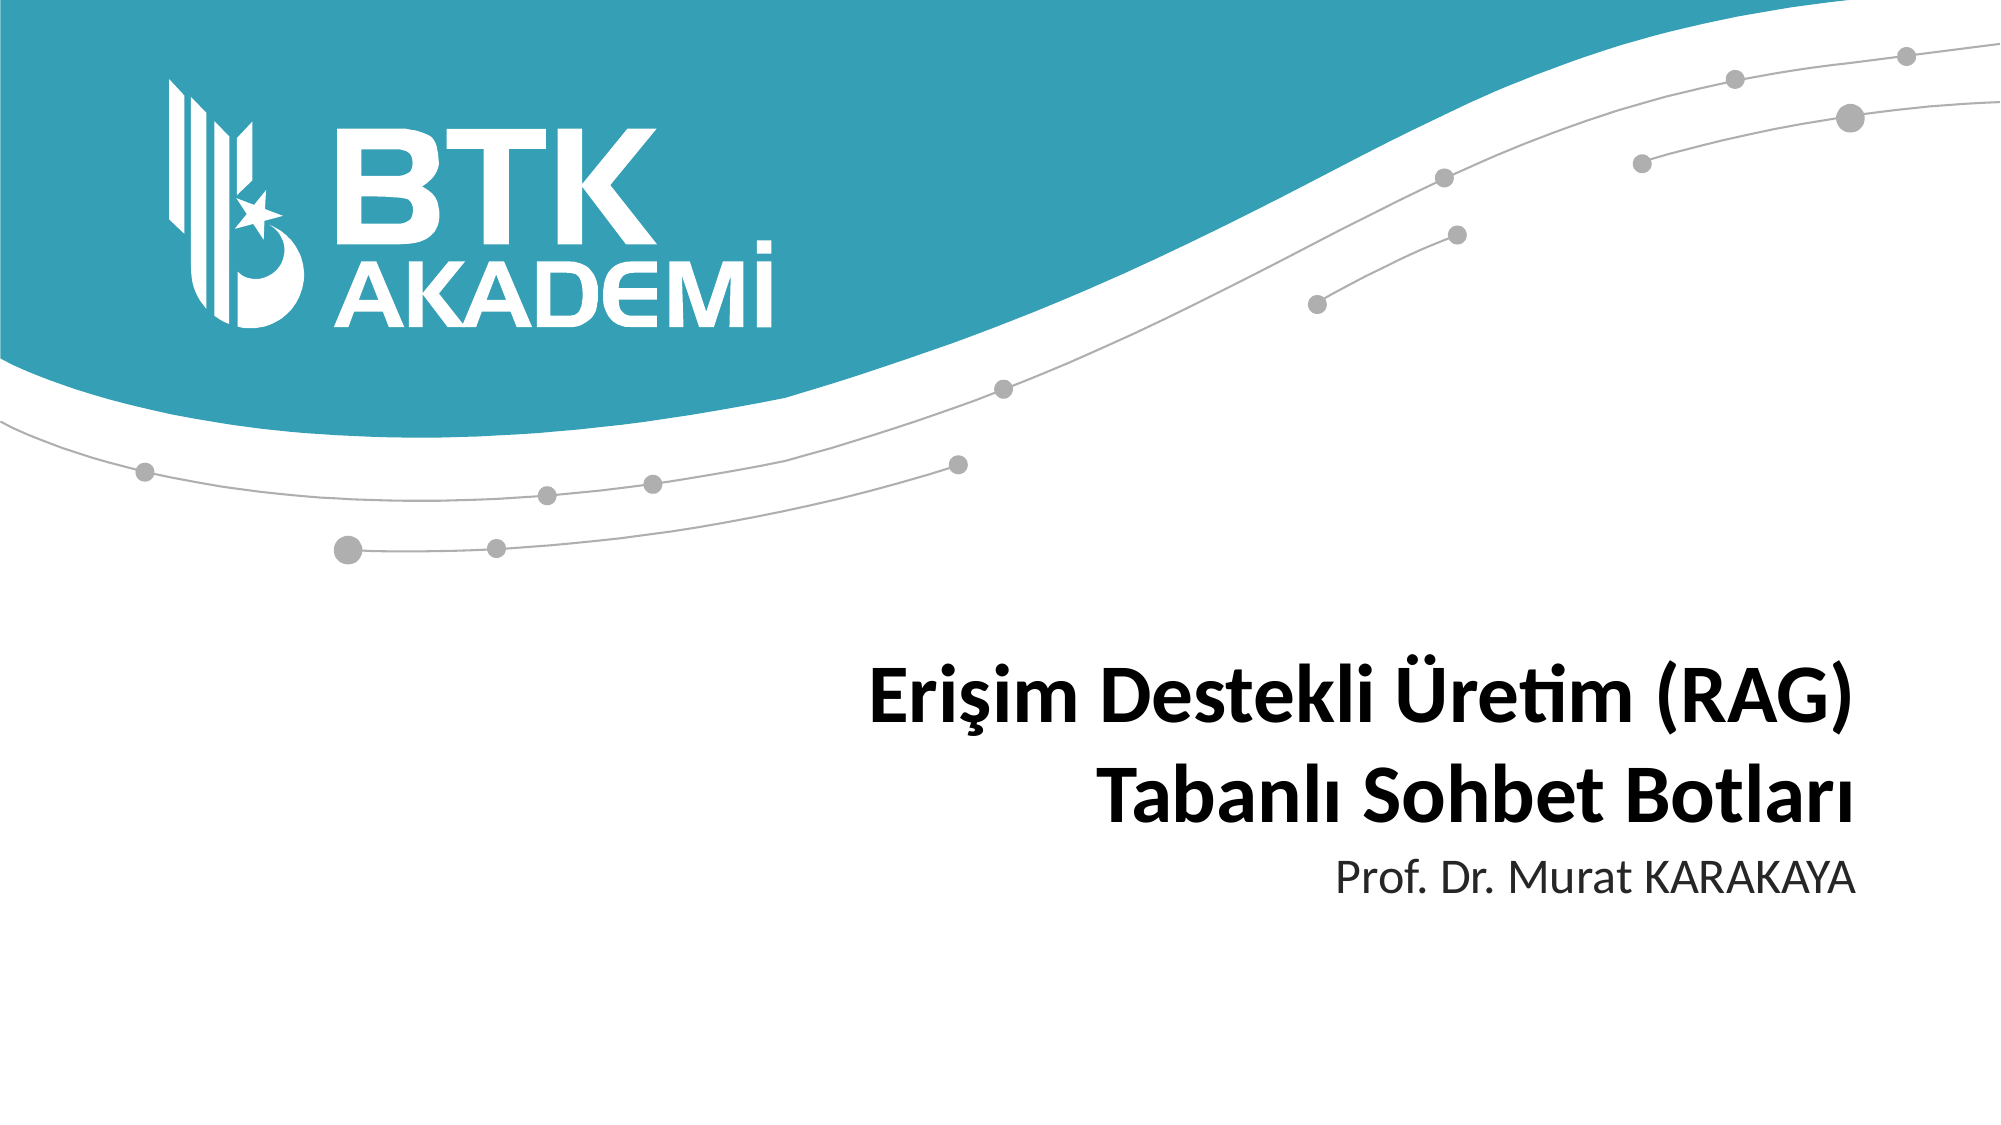

Erişim Destekli Üretim (RAG) Tabanlı Sohbet Botları
Prof. Dr. Murat KARAKAYA